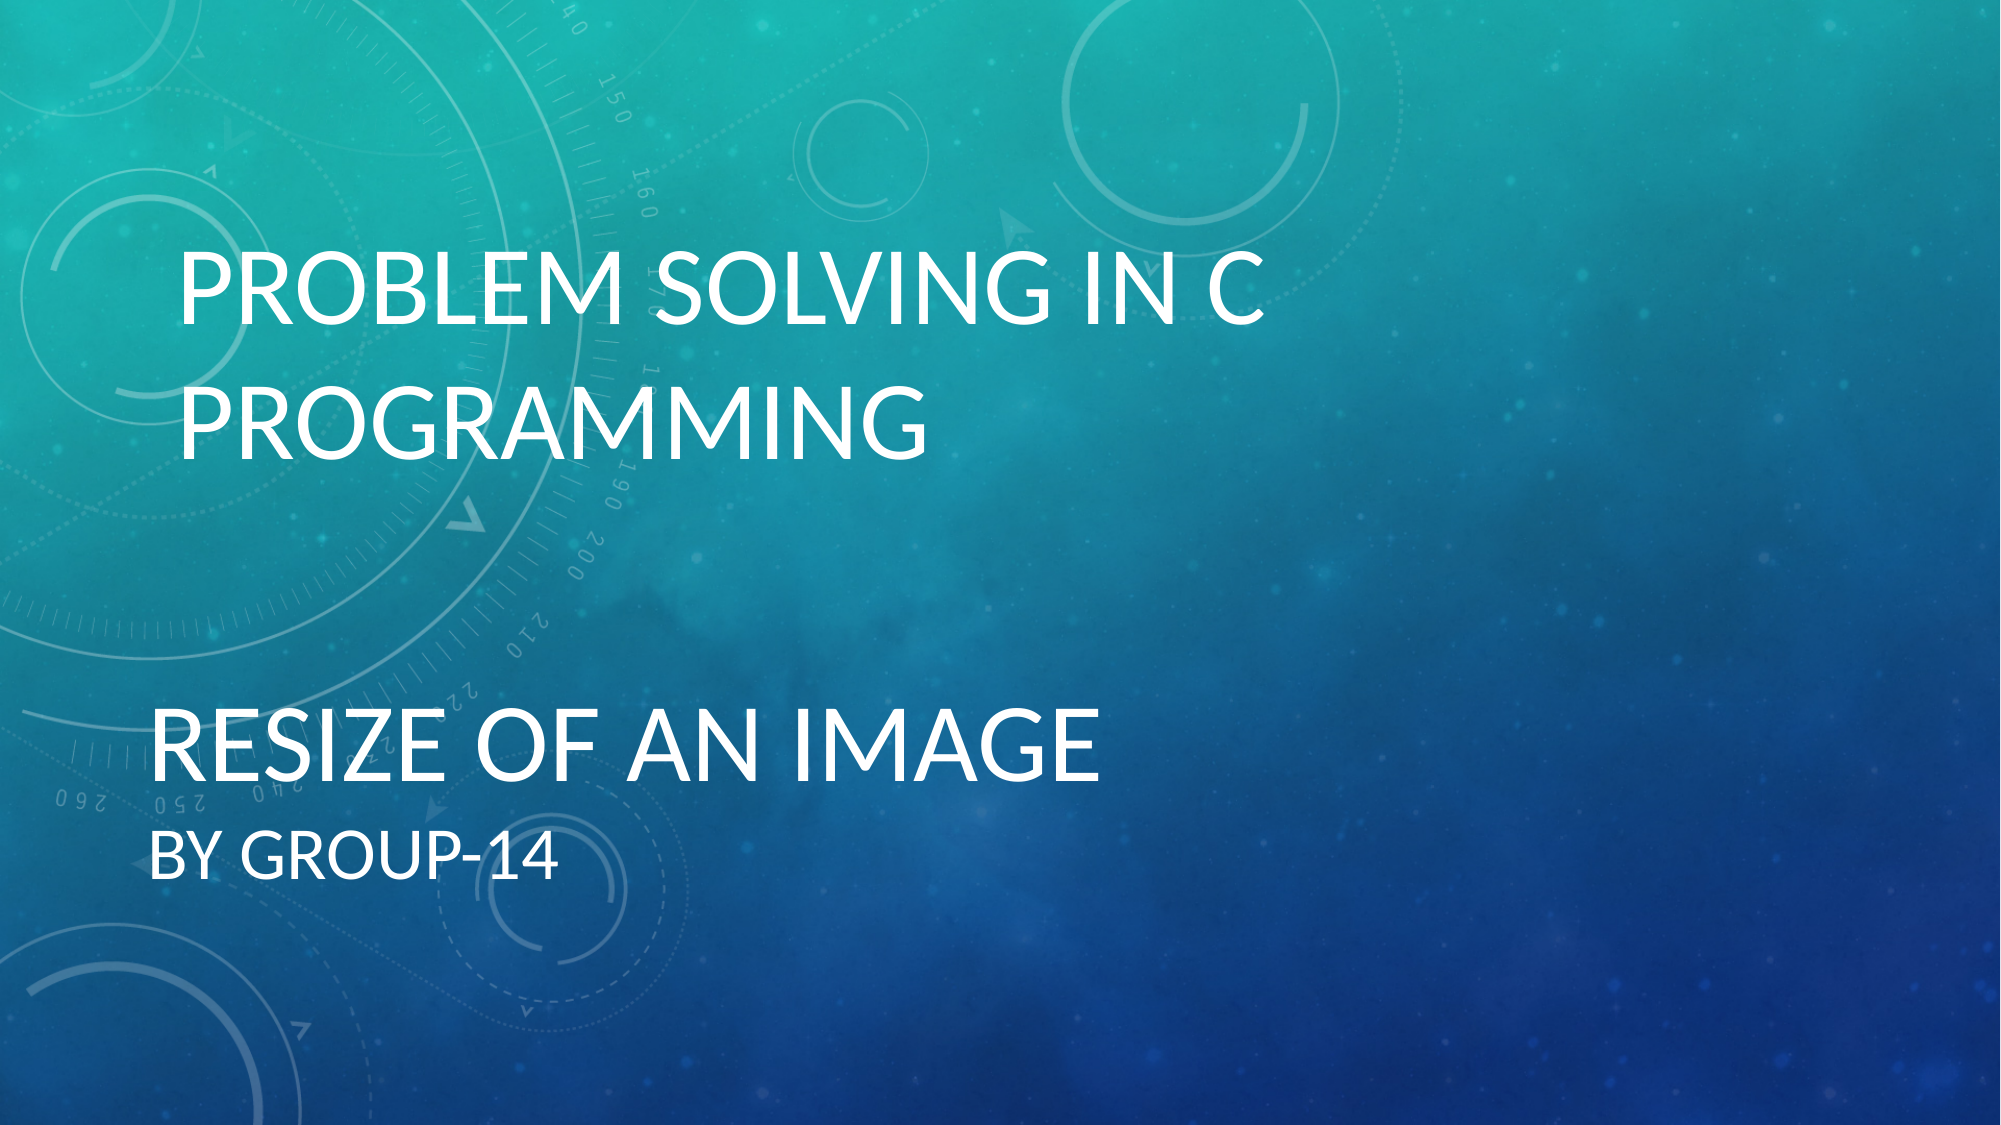

# Problem solving in c programming
Resize of an image
By group-14